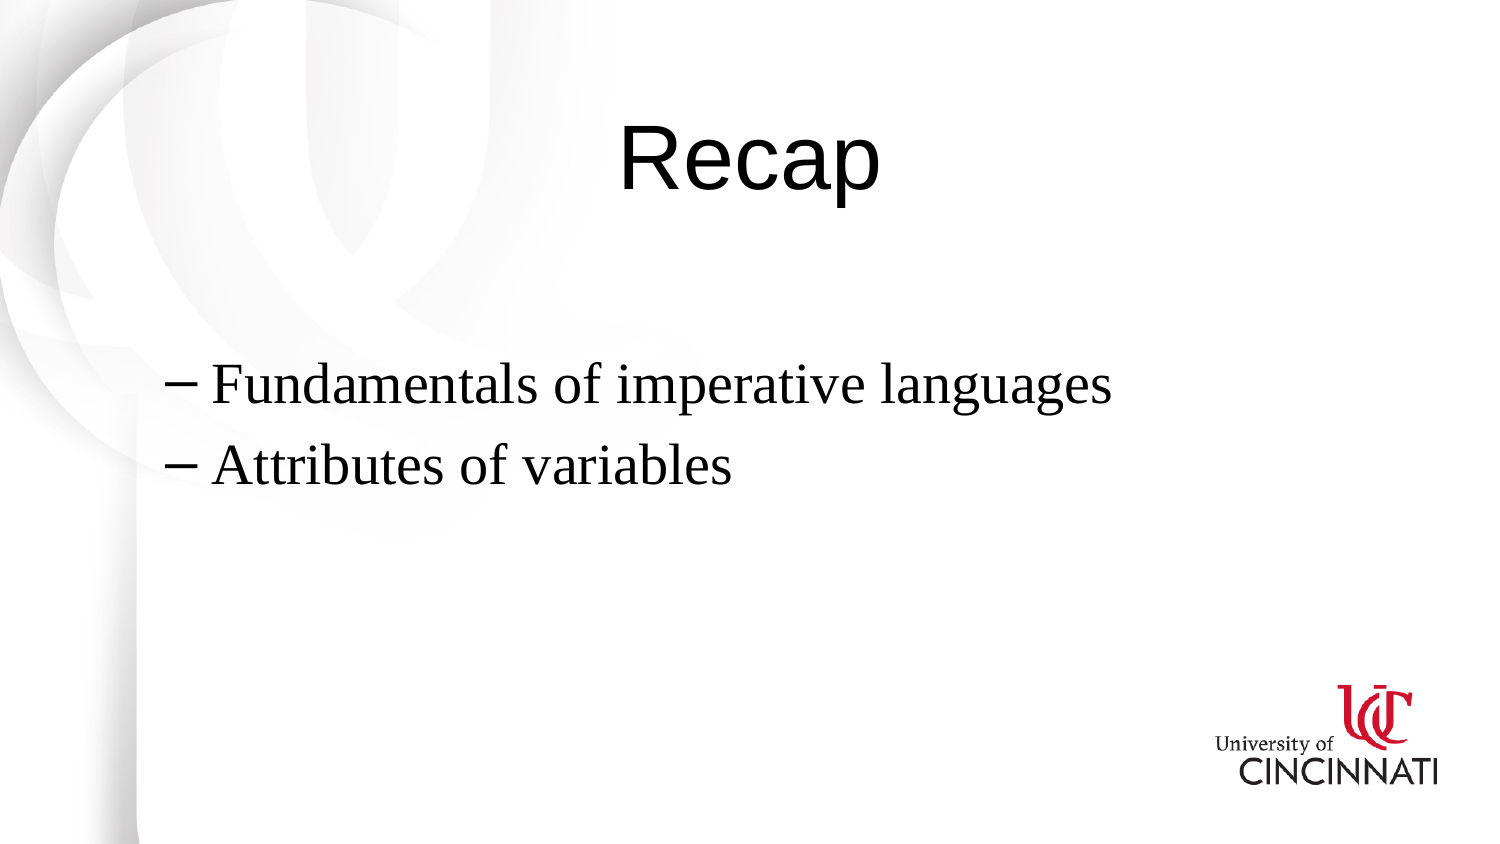

# Recap

Fundamentals of imperative languages
Attributes of variables